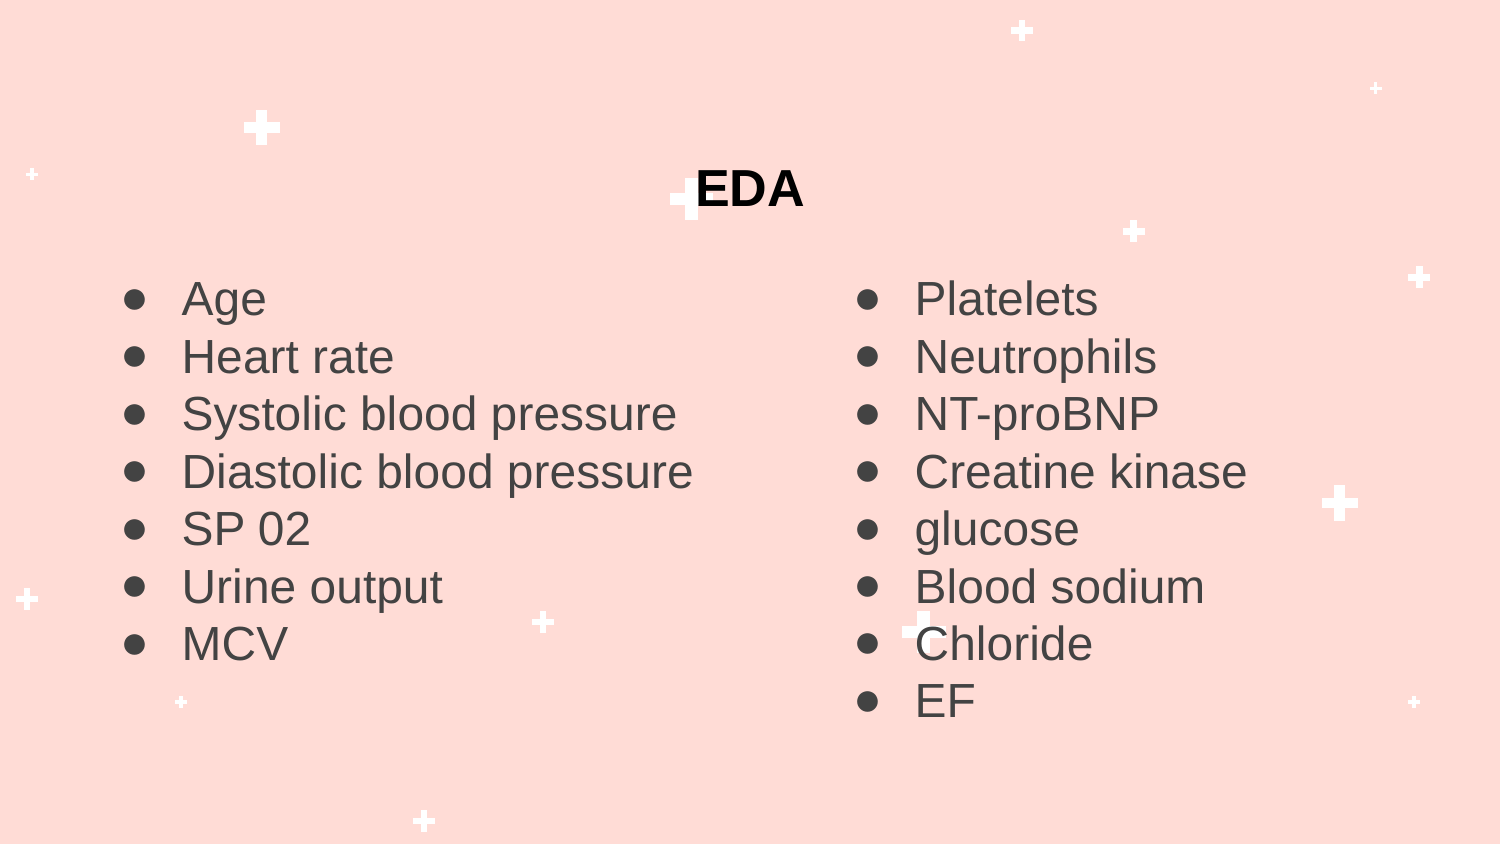

EDA
Age
Heart rate
Systolic blood pressure
Diastolic blood pressure
SP 02
Urine output
MCV
Platelets
Neutrophils
NT-proBNP
Creatine kinase
glucose
Blood sodium
Chloride
EF